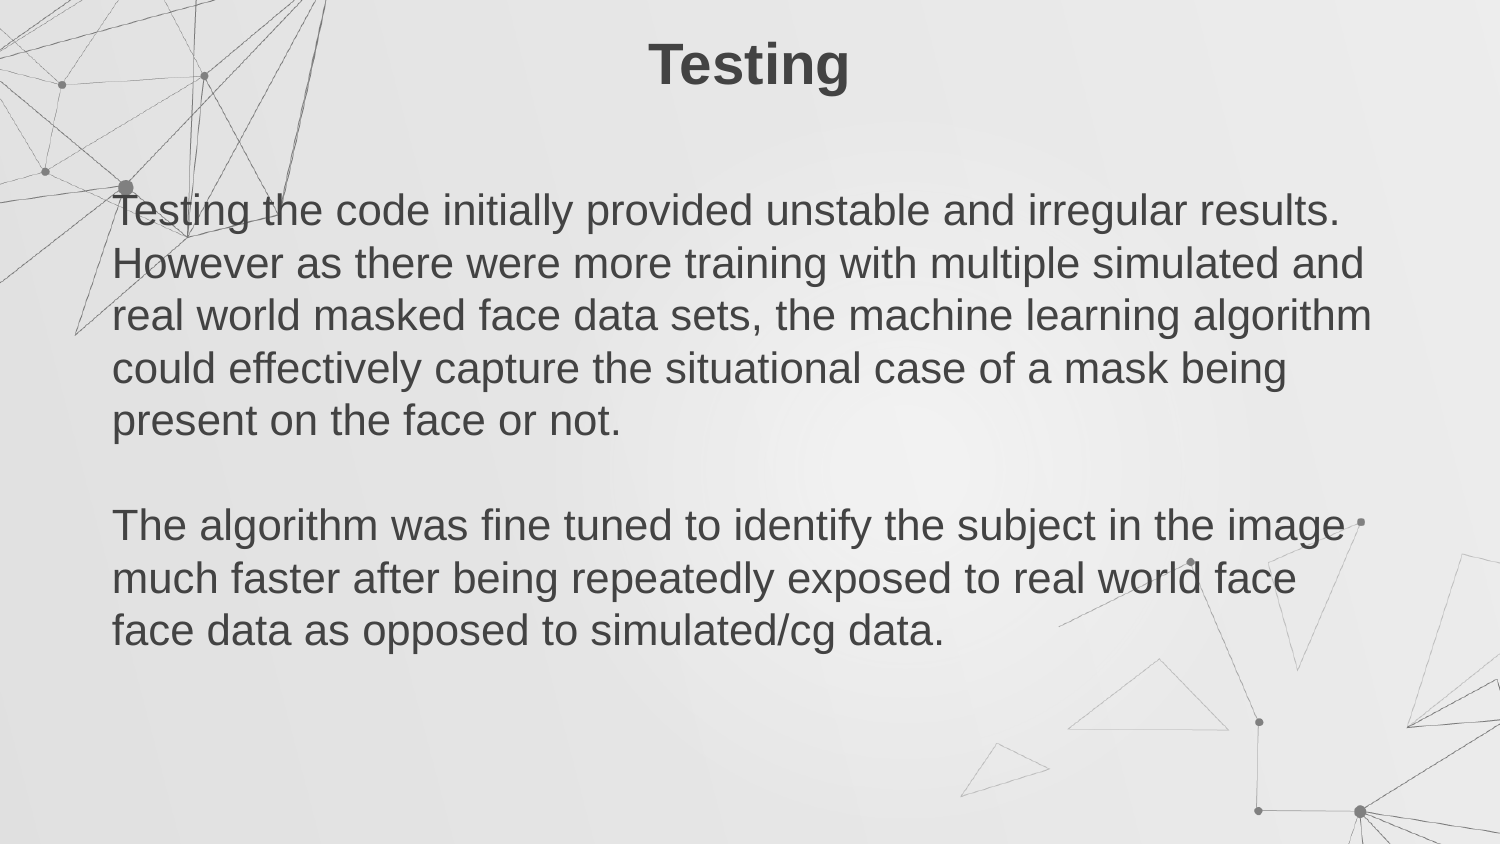

# Testing
Testing the code initially provided unstable and irregular results. However as there were more training with multiple simulated and real world masked face data sets, the machine learning algorithm could effectively capture the situational case of a mask being present on the face or not.

The algorithm was fine tuned to identify the subject in the image much faster after being repeatedly exposed to real world face face data as opposed to simulated/cg data.